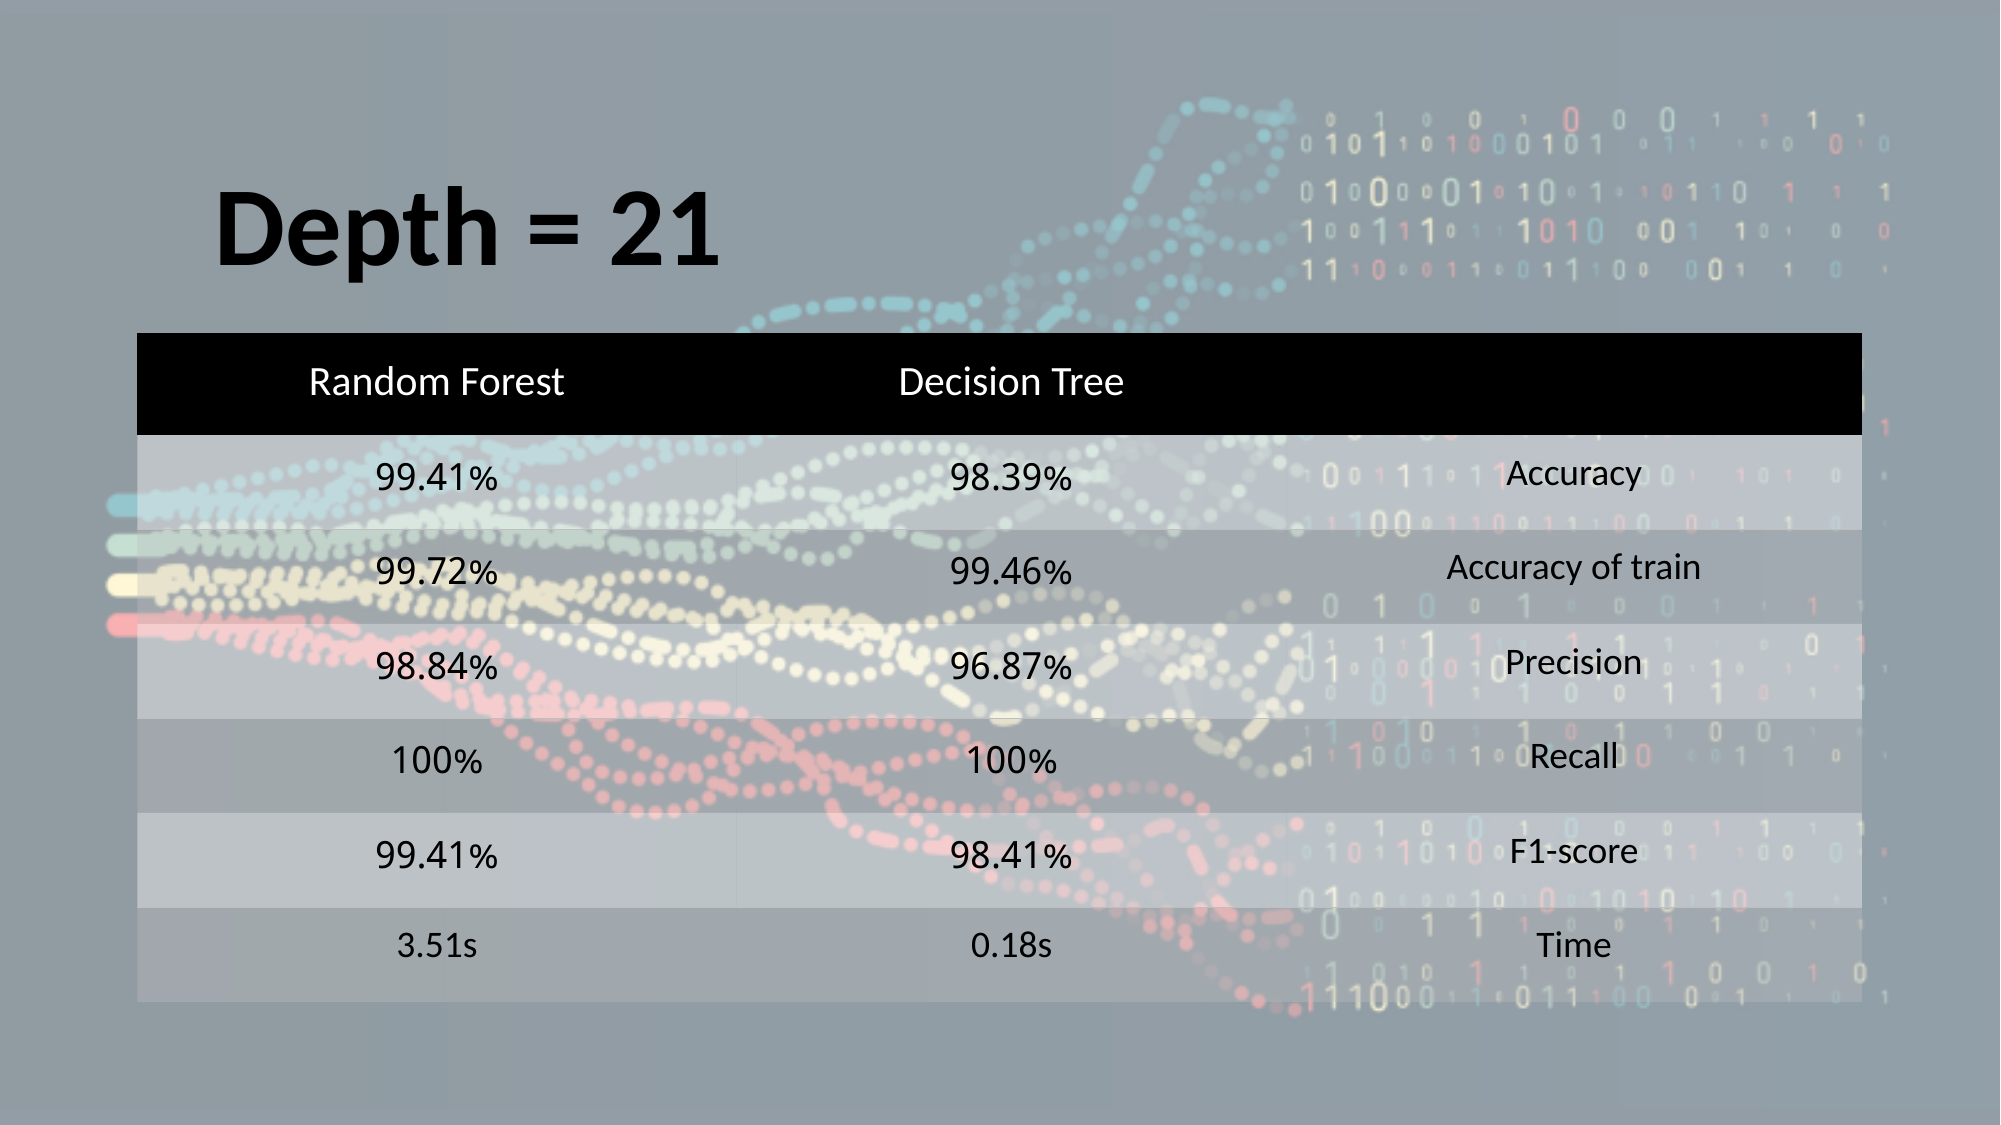

Depth = 21
| Random Forest | Decision Tree |  |
| --- | --- | --- |
| 99.41% | 98.39% | Accuracy |
| 99.72% | 99.46% | Accuracy of train |
| 98.84% | 96.87% | Precision |
| 100% | 100% | Recall |
| 99.41% | 98.41% | F1-score |
| 3.51s | 0.18s | Time |